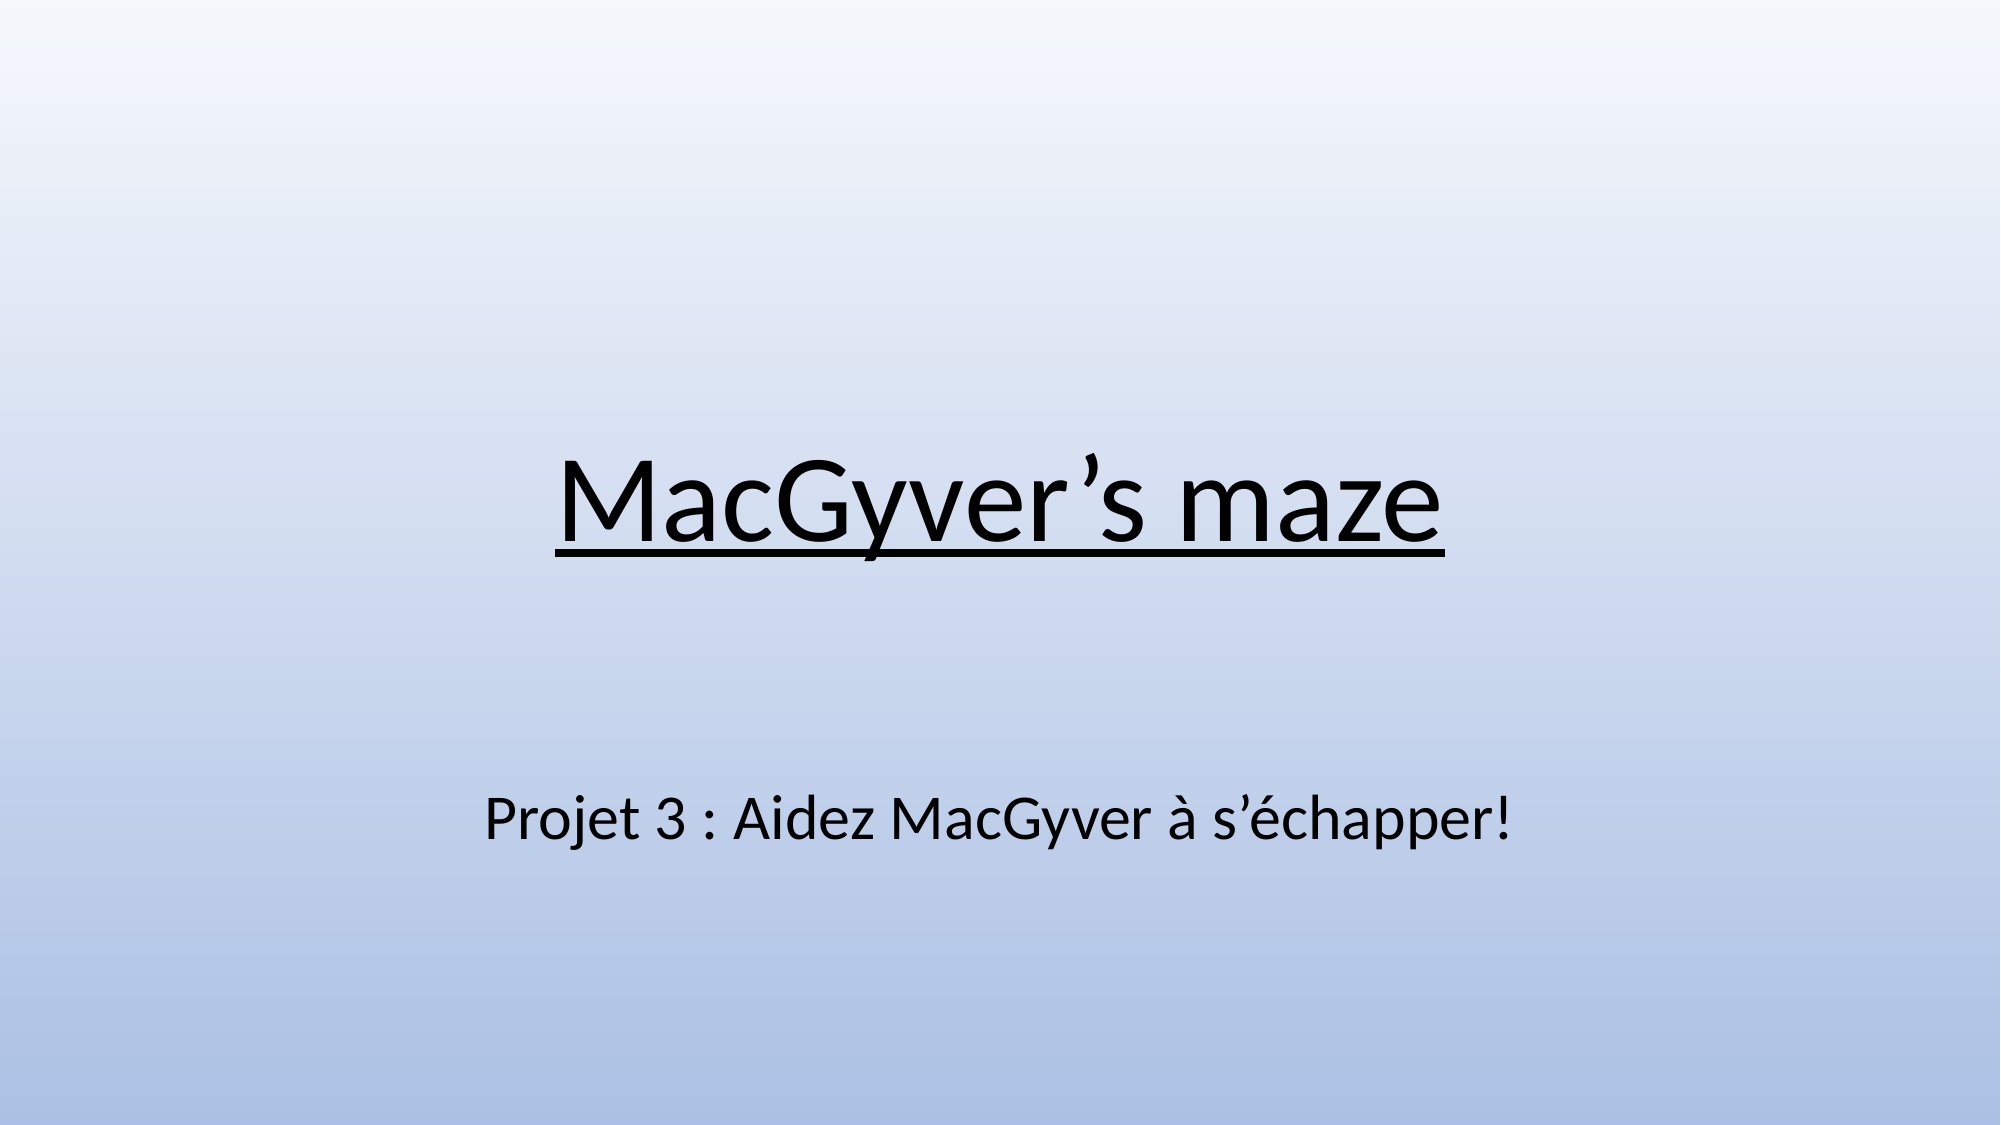

# MacGyver’s maze

Projet 3 : Aidez MacGyver à s’échapper!